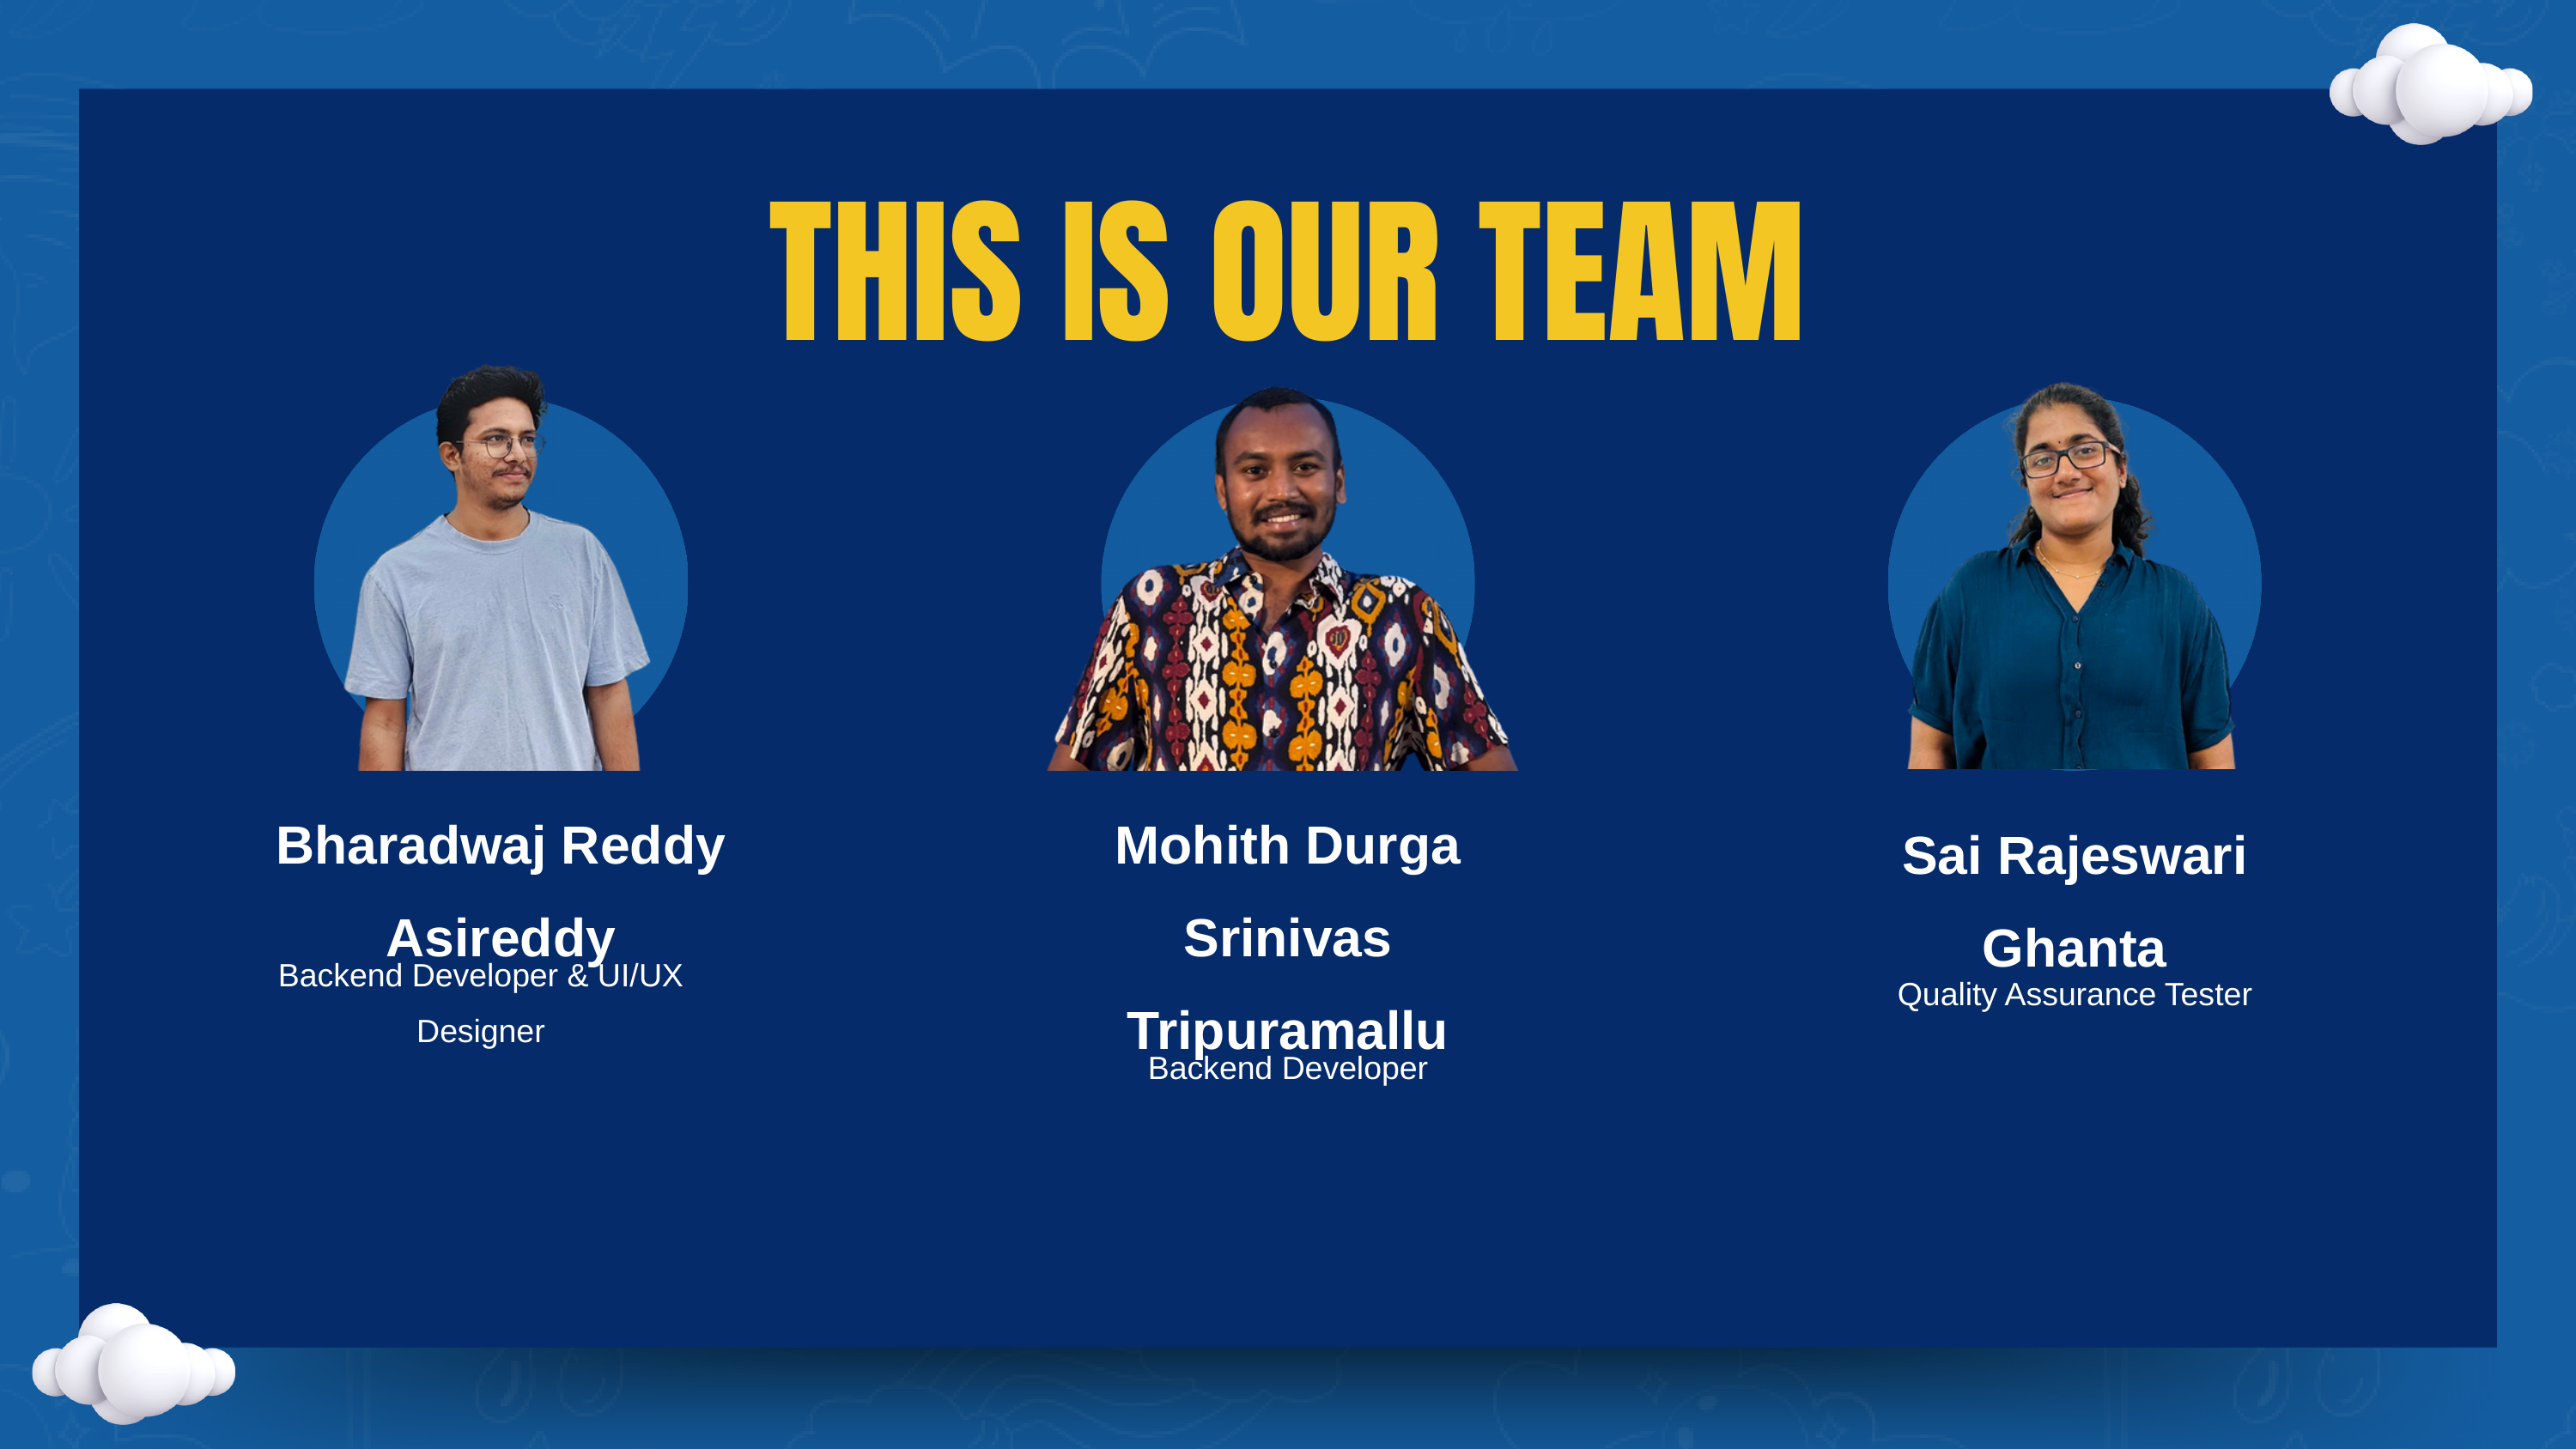

THIS IS OUR TEAM

Bharadwaj Reddy Asireddy

Mohith Durga Srinivas Tripuramallu

Sai Rajeswari Ghanta
Backend Developer & UI/UX Designer
Quality Assurance Tester
Backend Developer